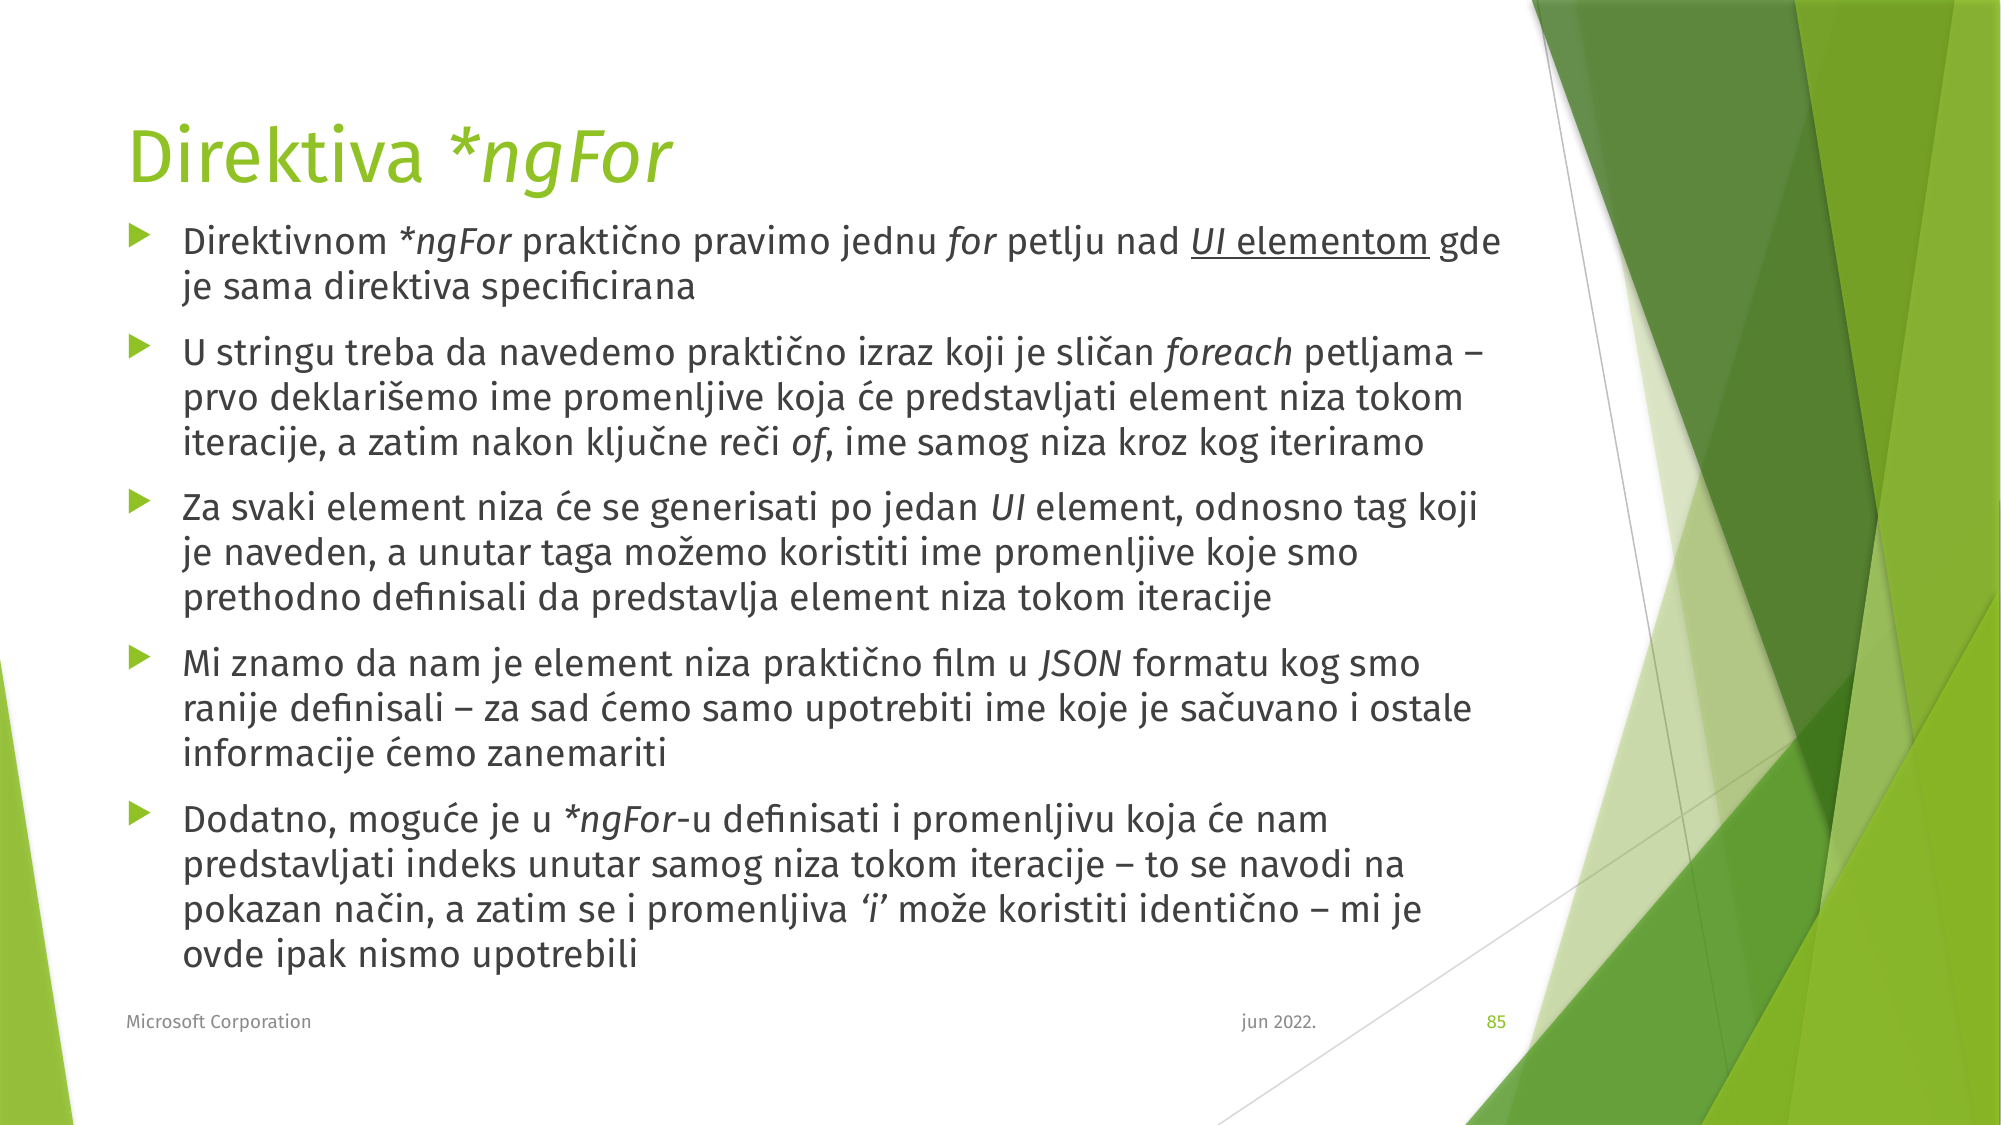

# Direktiva *ngFor
Direktivnom *ngFor praktično pravimo jednu for petlju nad UI elementom gde je sama direktiva specificirana
U stringu treba da navedemo praktično izraz koji je sličan foreach petljama – prvo deklarišemo ime promenljive koja će predstavljati element niza tokom iteracije, a zatim nakon ključne reči of, ime samog niza kroz kog iteriramo
Za svaki element niza će se generisati po jedan UI element, odnosno tag koji je naveden, a unutar taga možemo koristiti ime promenljive koje smo prethodno definisali da predstavlja element niza tokom iteracije
Mi znamo da nam je element niza praktično film u JSON formatu kog smo ranije definisali – za sad ćemo samo upotrebiti ime koje je sačuvano i ostale informacije ćemo zanemariti
Dodatno, moguće je u *ngFor-u definisati i promenljivu koja će nam predstavljati indeks unutar samog niza tokom iteracije – to se navodi na pokazan način, a zatim se i promenljiva ‘i’ može koristiti identično – mi je ovde ipak nismo upotrebili
Microsoft Corporation
jun 2022.
85